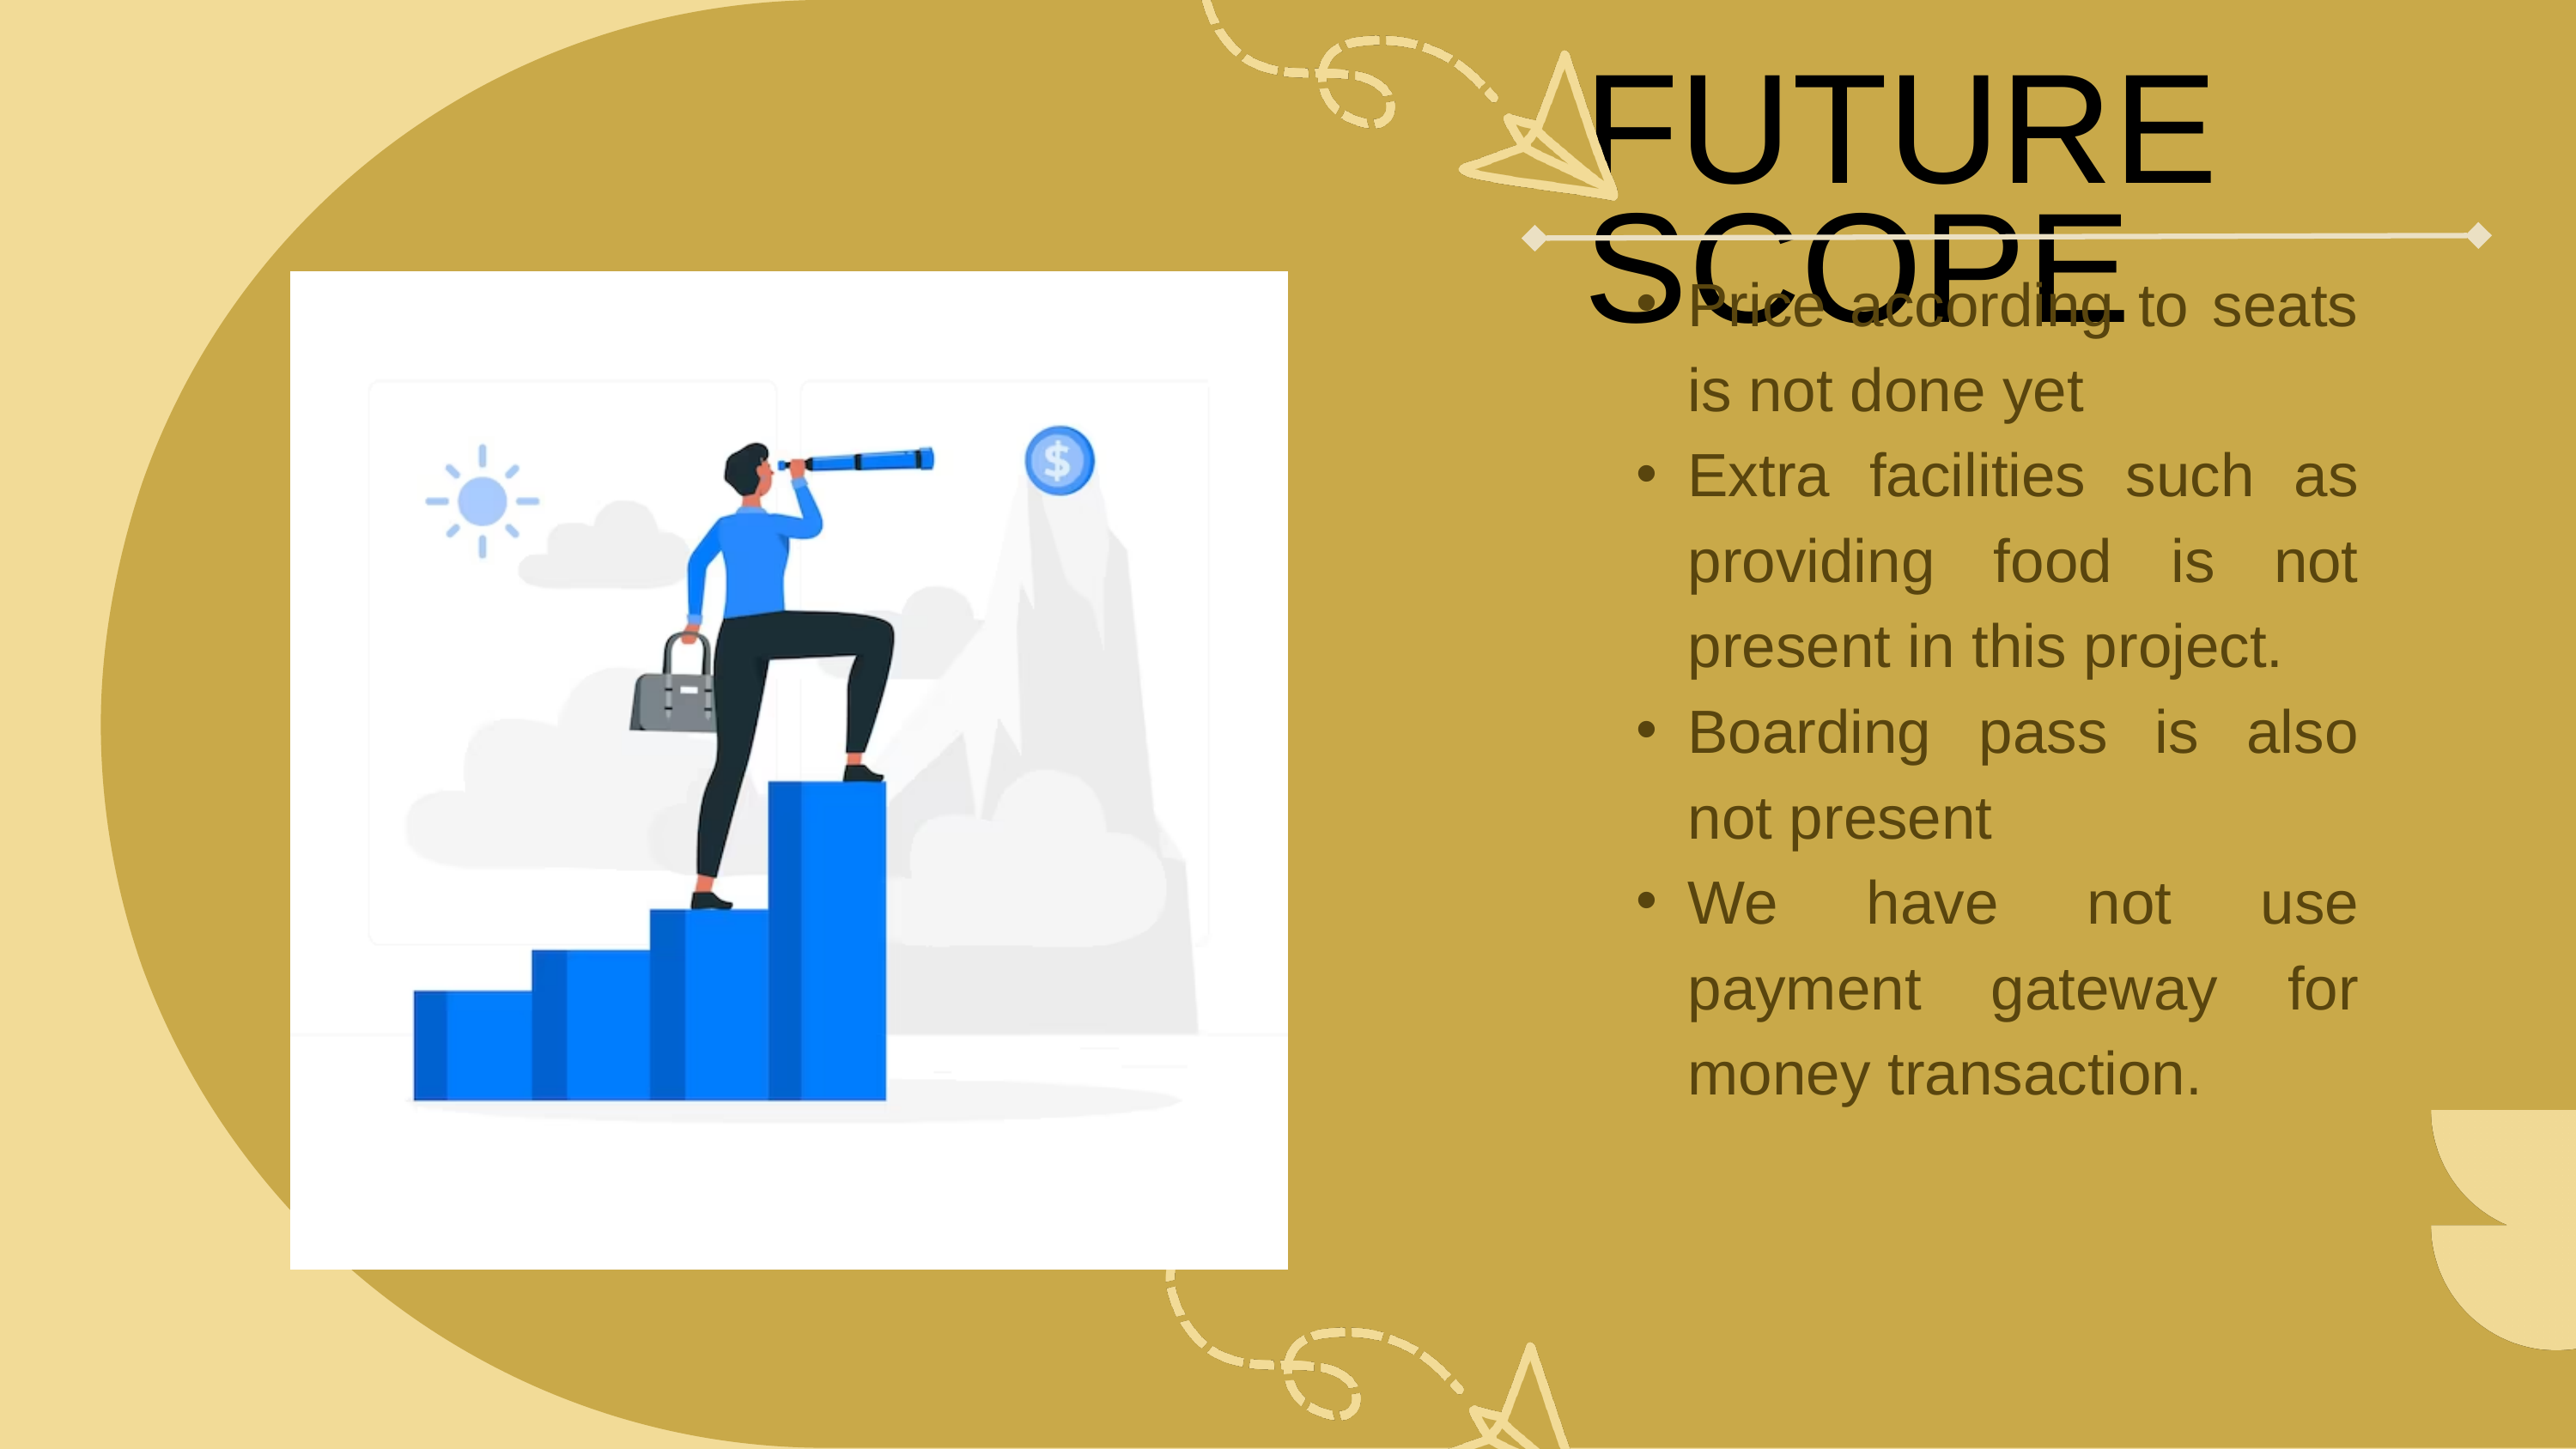

FUTURE SCOPE

Price according to seats is not done yet
Extra facilities such as providing food is not present in this project.
Boarding pass is also not present
We have not use payment gateway for money transaction.